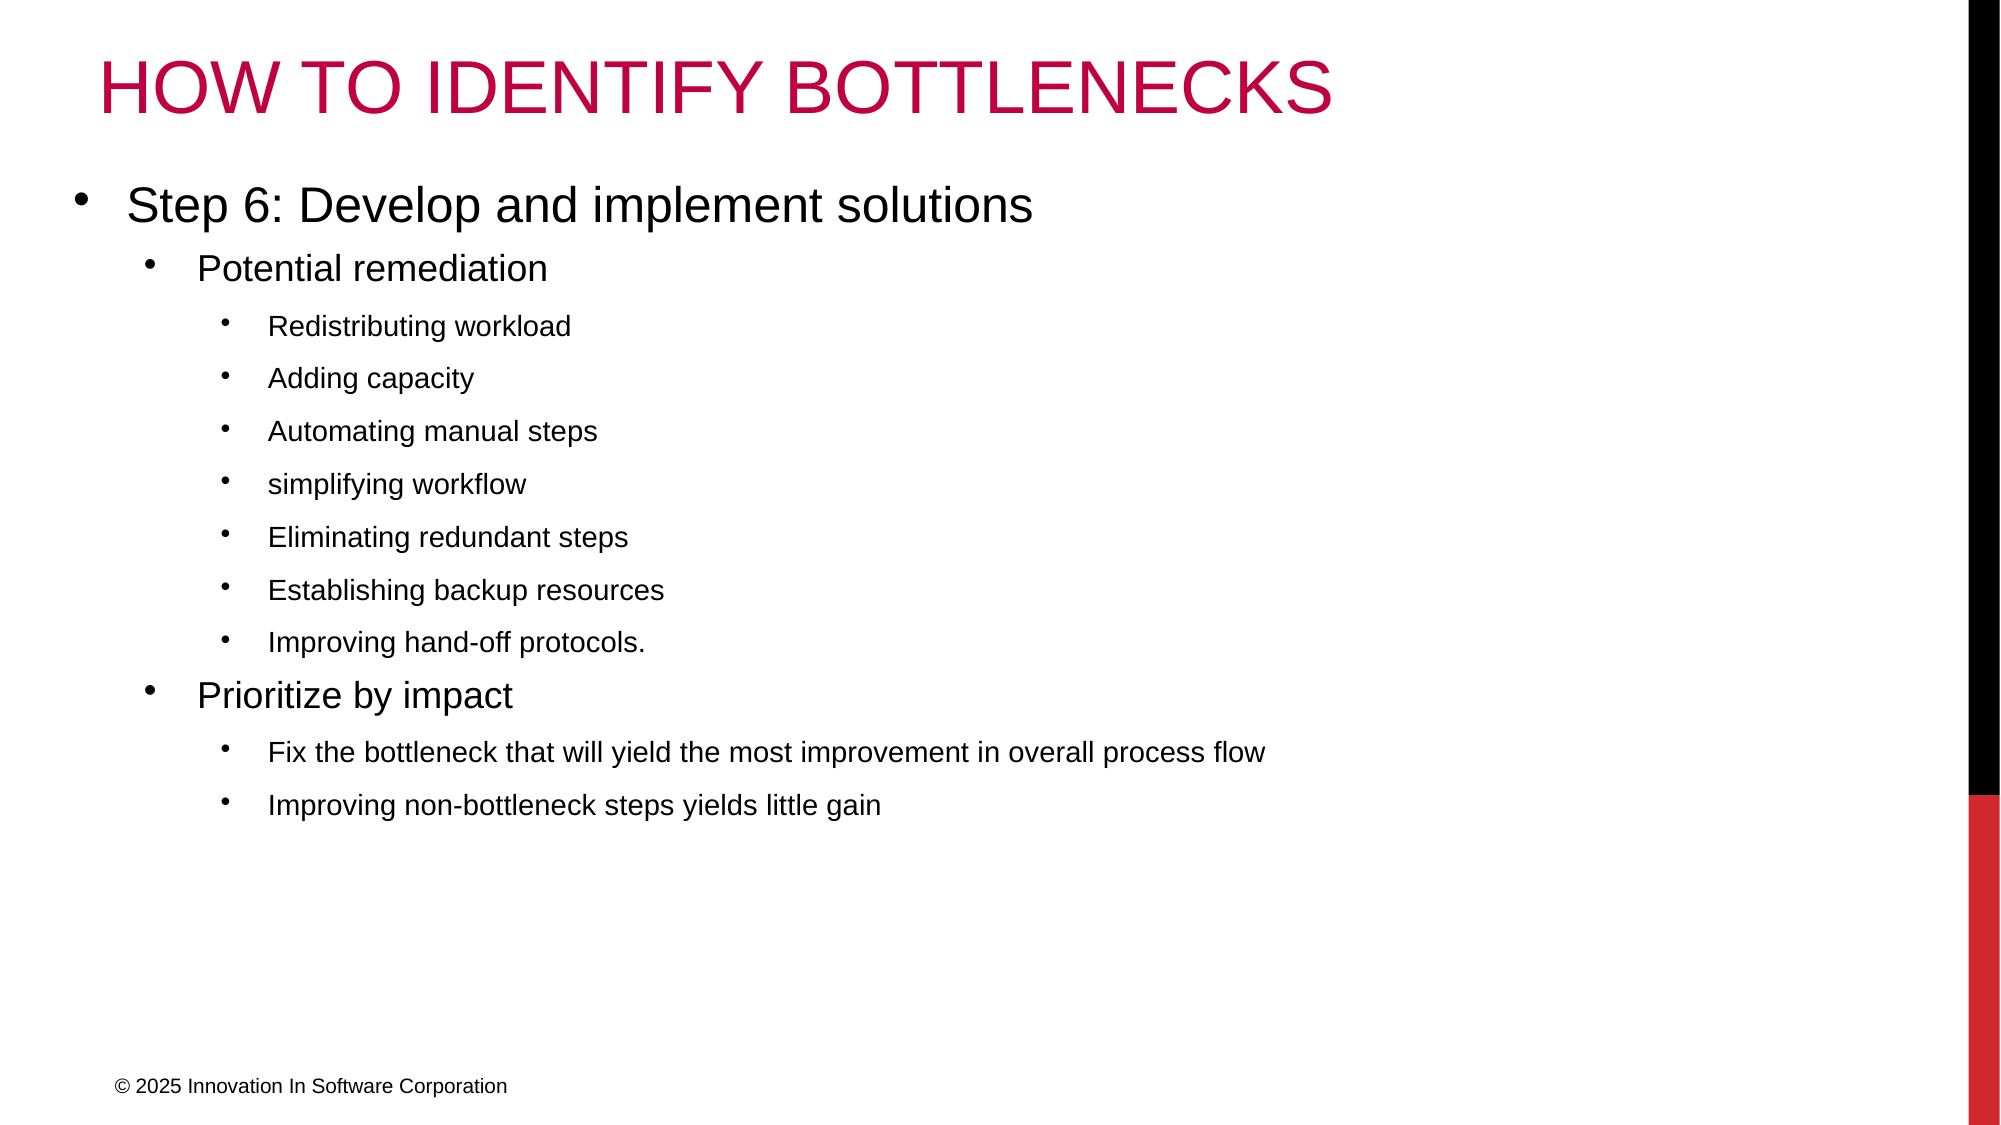

# How to Identify Bottlenecks
Step 6: Develop and implement solutions
Potential remediation
Redistributing workload
Adding capacity
Automating manual steps
simplifying workflow
Eliminating redundant steps
Establishing backup resources
Improving hand-off protocols.
Prioritize by impact
Fix the bottleneck that will yield the most improvement in overall process flow
Improving non-bottleneck steps yields little gain

© 2025 Innovation In Software Corporation